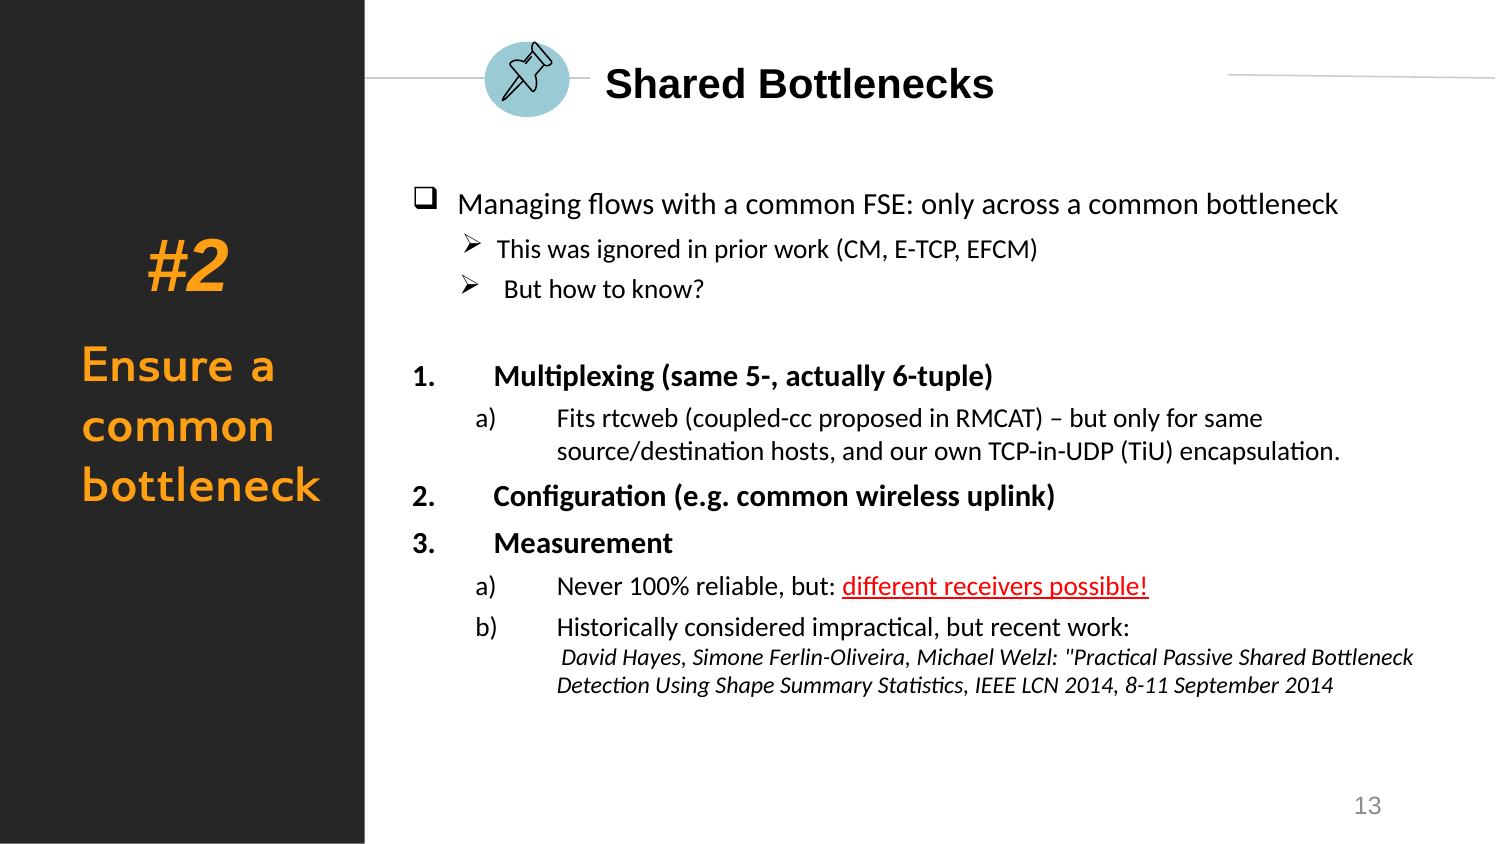

Ensure a common bottleneck

# Shared Bottlenecks
Managing flows with a common FSE: only across a common bottleneck
This was ignored in prior work (CM, E-TCP, EFCM)
But how to know?

Multiplexing (same 5-, actually 6-tuple)
Fits rtcweb (coupled-cc proposed in RMCAT) – but only for same source/destination hosts, and our own TCP-in-UDP (TiU) encapsulation.
Configuration (e.g. common wireless uplink)
Measurement
Never 100% reliable, but: different receivers possible!
Historically considered impractical, but recent work:
 David Hayes, Simone Ferlin-Oliveira, Michael Welzl: "Practical Passive Shared Bottleneck Detection Using Shape Summary Statistics, IEEE LCN 2014, 8-11 September 2014
#2
25.04.2018

13